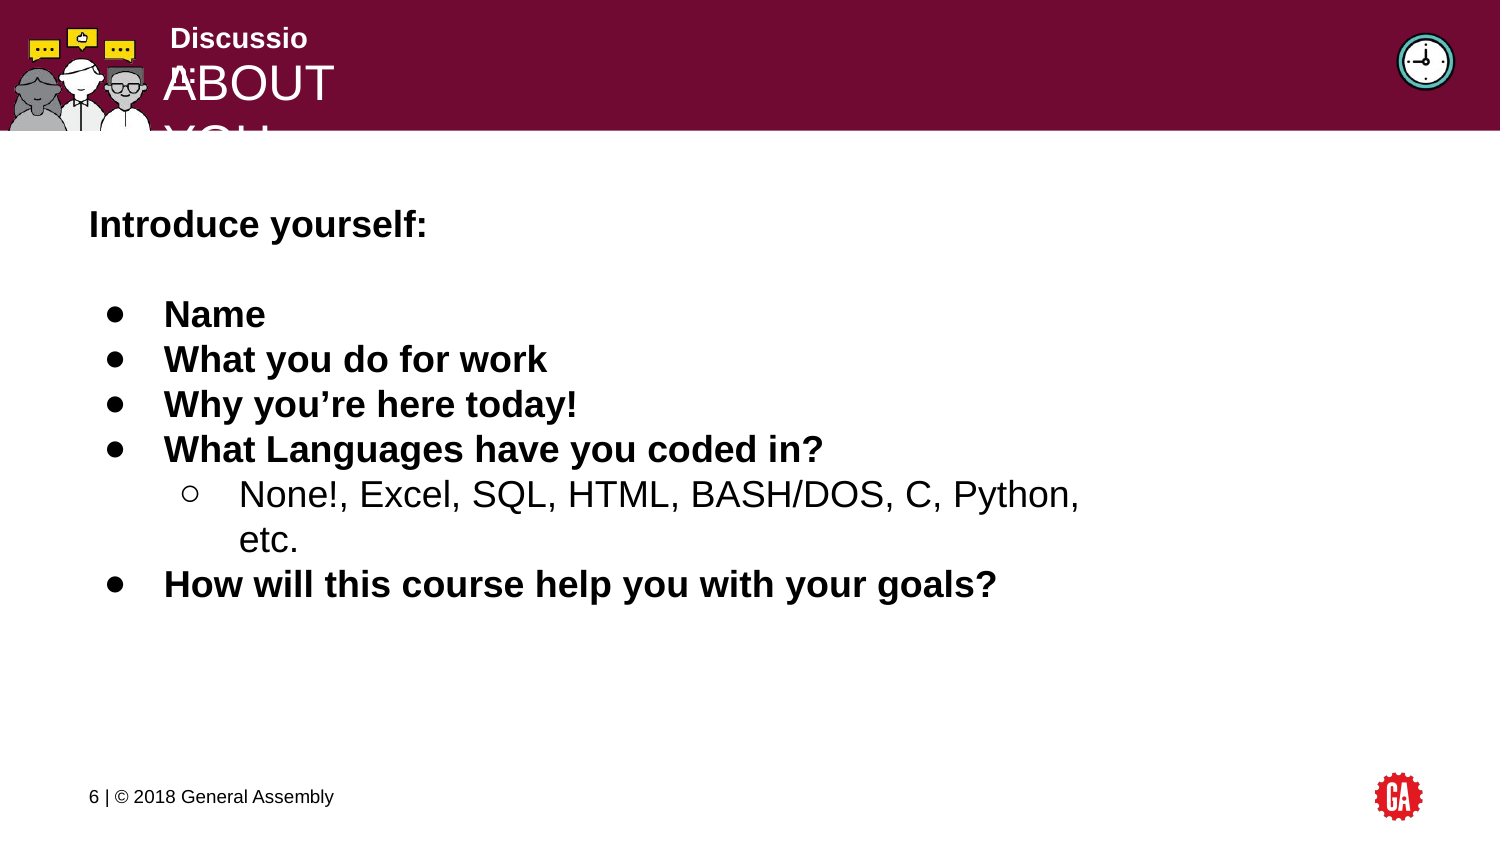

Discussion:

# ABOUT YOU
Introduce yourself:

Name
What you do for work
Why you’re here today!
What Languages have you coded in?
None!, Excel, SQL, HTML, BASH/DOS, C, Python, etc.
How will this course help you with your goals?
6 | © 2018 General Assembly